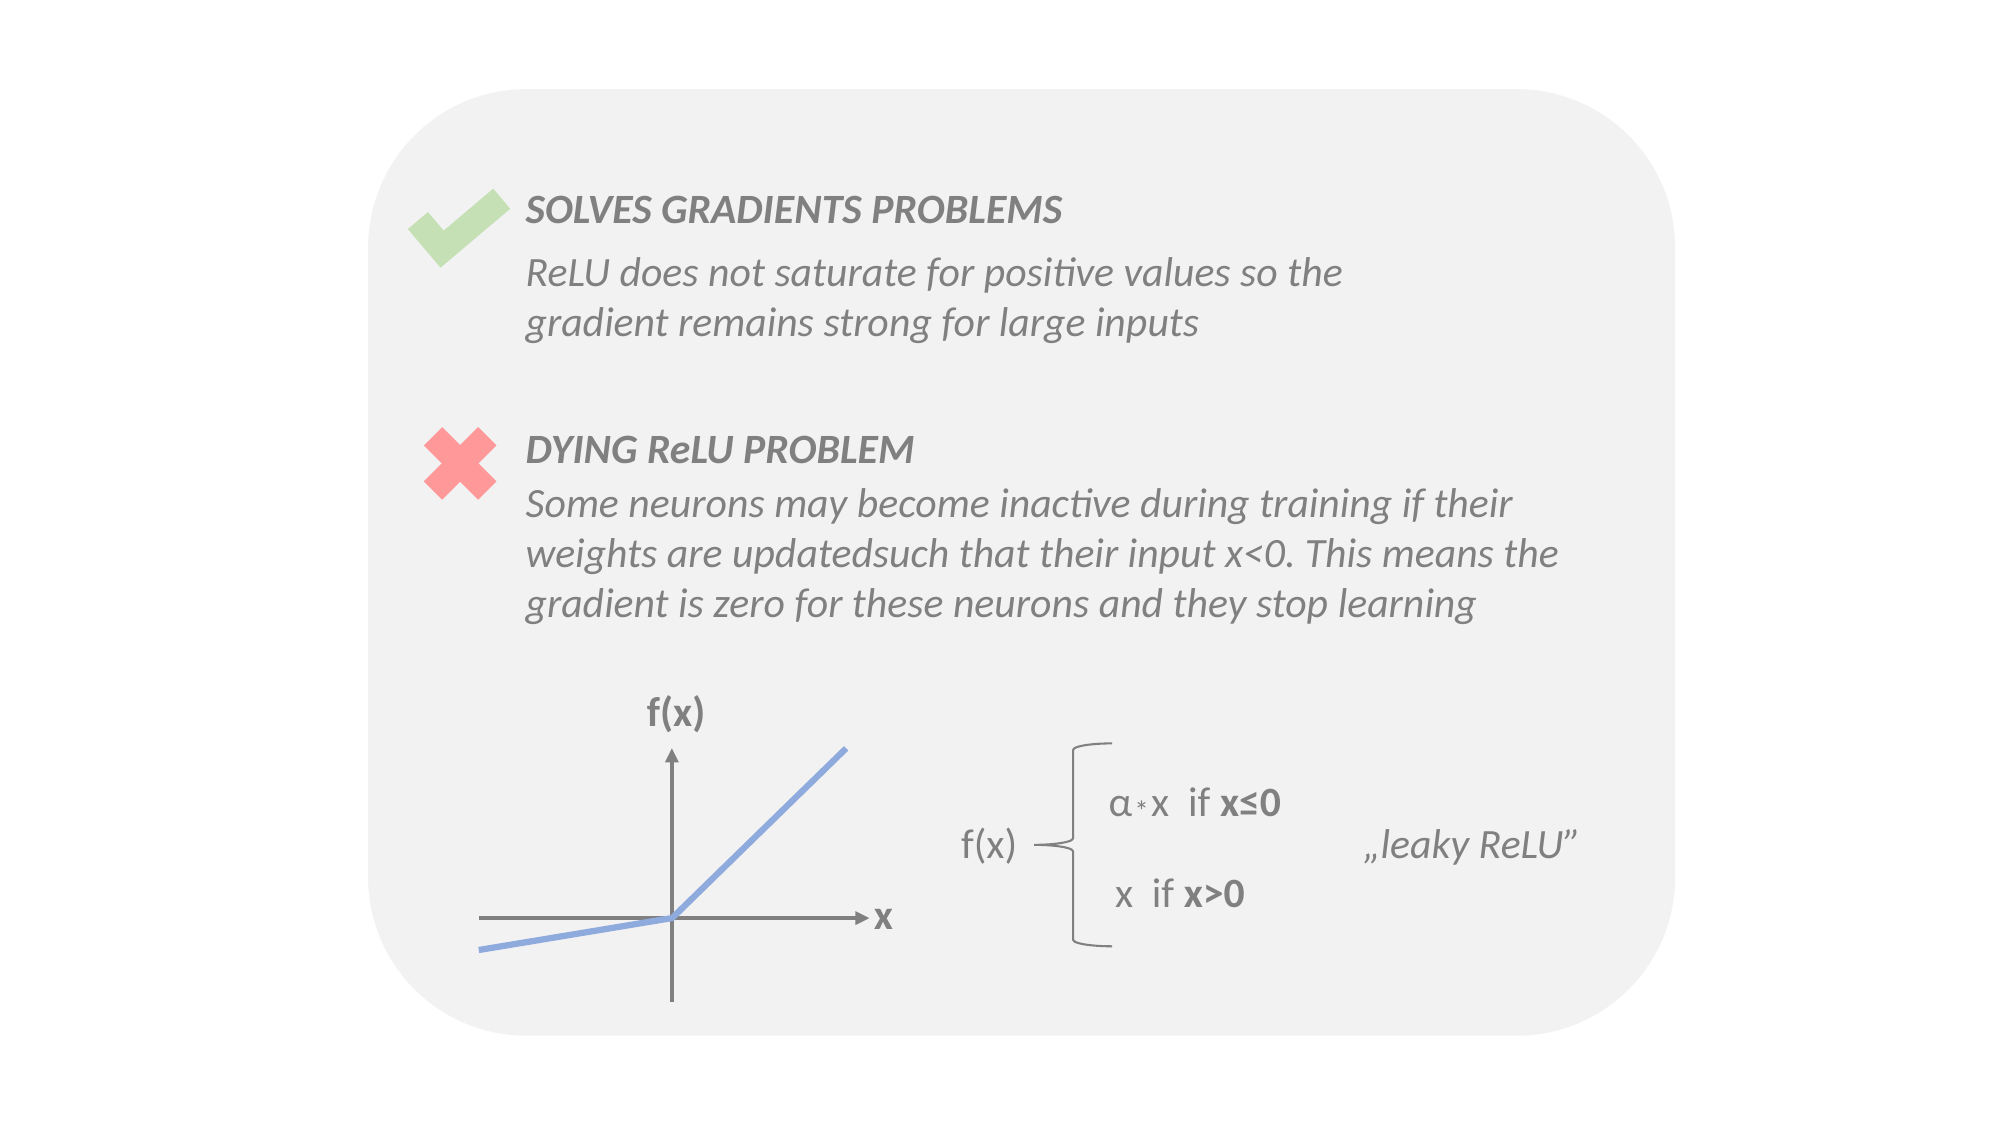

SOLVES GRADIENTS PROBLEMS
ReLU does not saturate for positive values so the gradient remains strong for large inputs

DYING ReLU PROBLEM
Some neurons may become inactive during training if their weights are updatedsuch that their input x<0. This means the gradient is zero for these neurons and they stop learning
f(x)

α  x  if x≤0
*
f(x)
„leaky ReLU”
x  if x>0
x